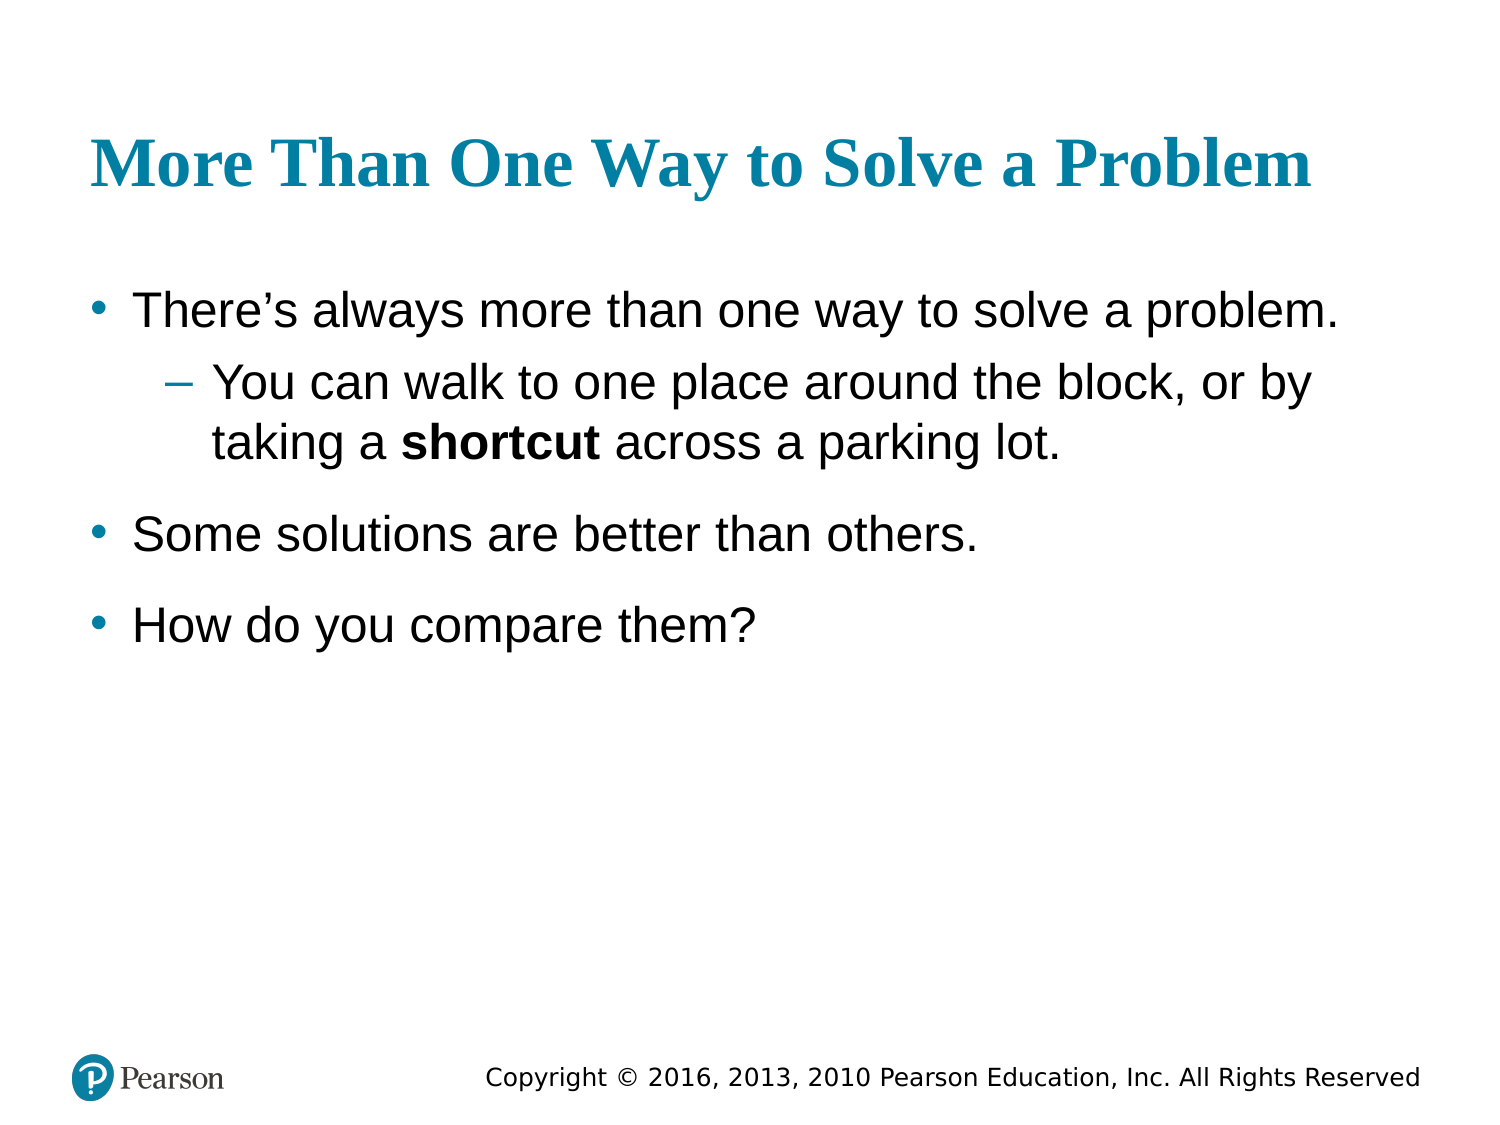

# More Than One Way to Solve a Problem
There’s always more than one way to solve a problem.
You can walk to one place around the block, or by taking a shortcut across a parking lot.
Some solutions are better than others.
How do you compare them?